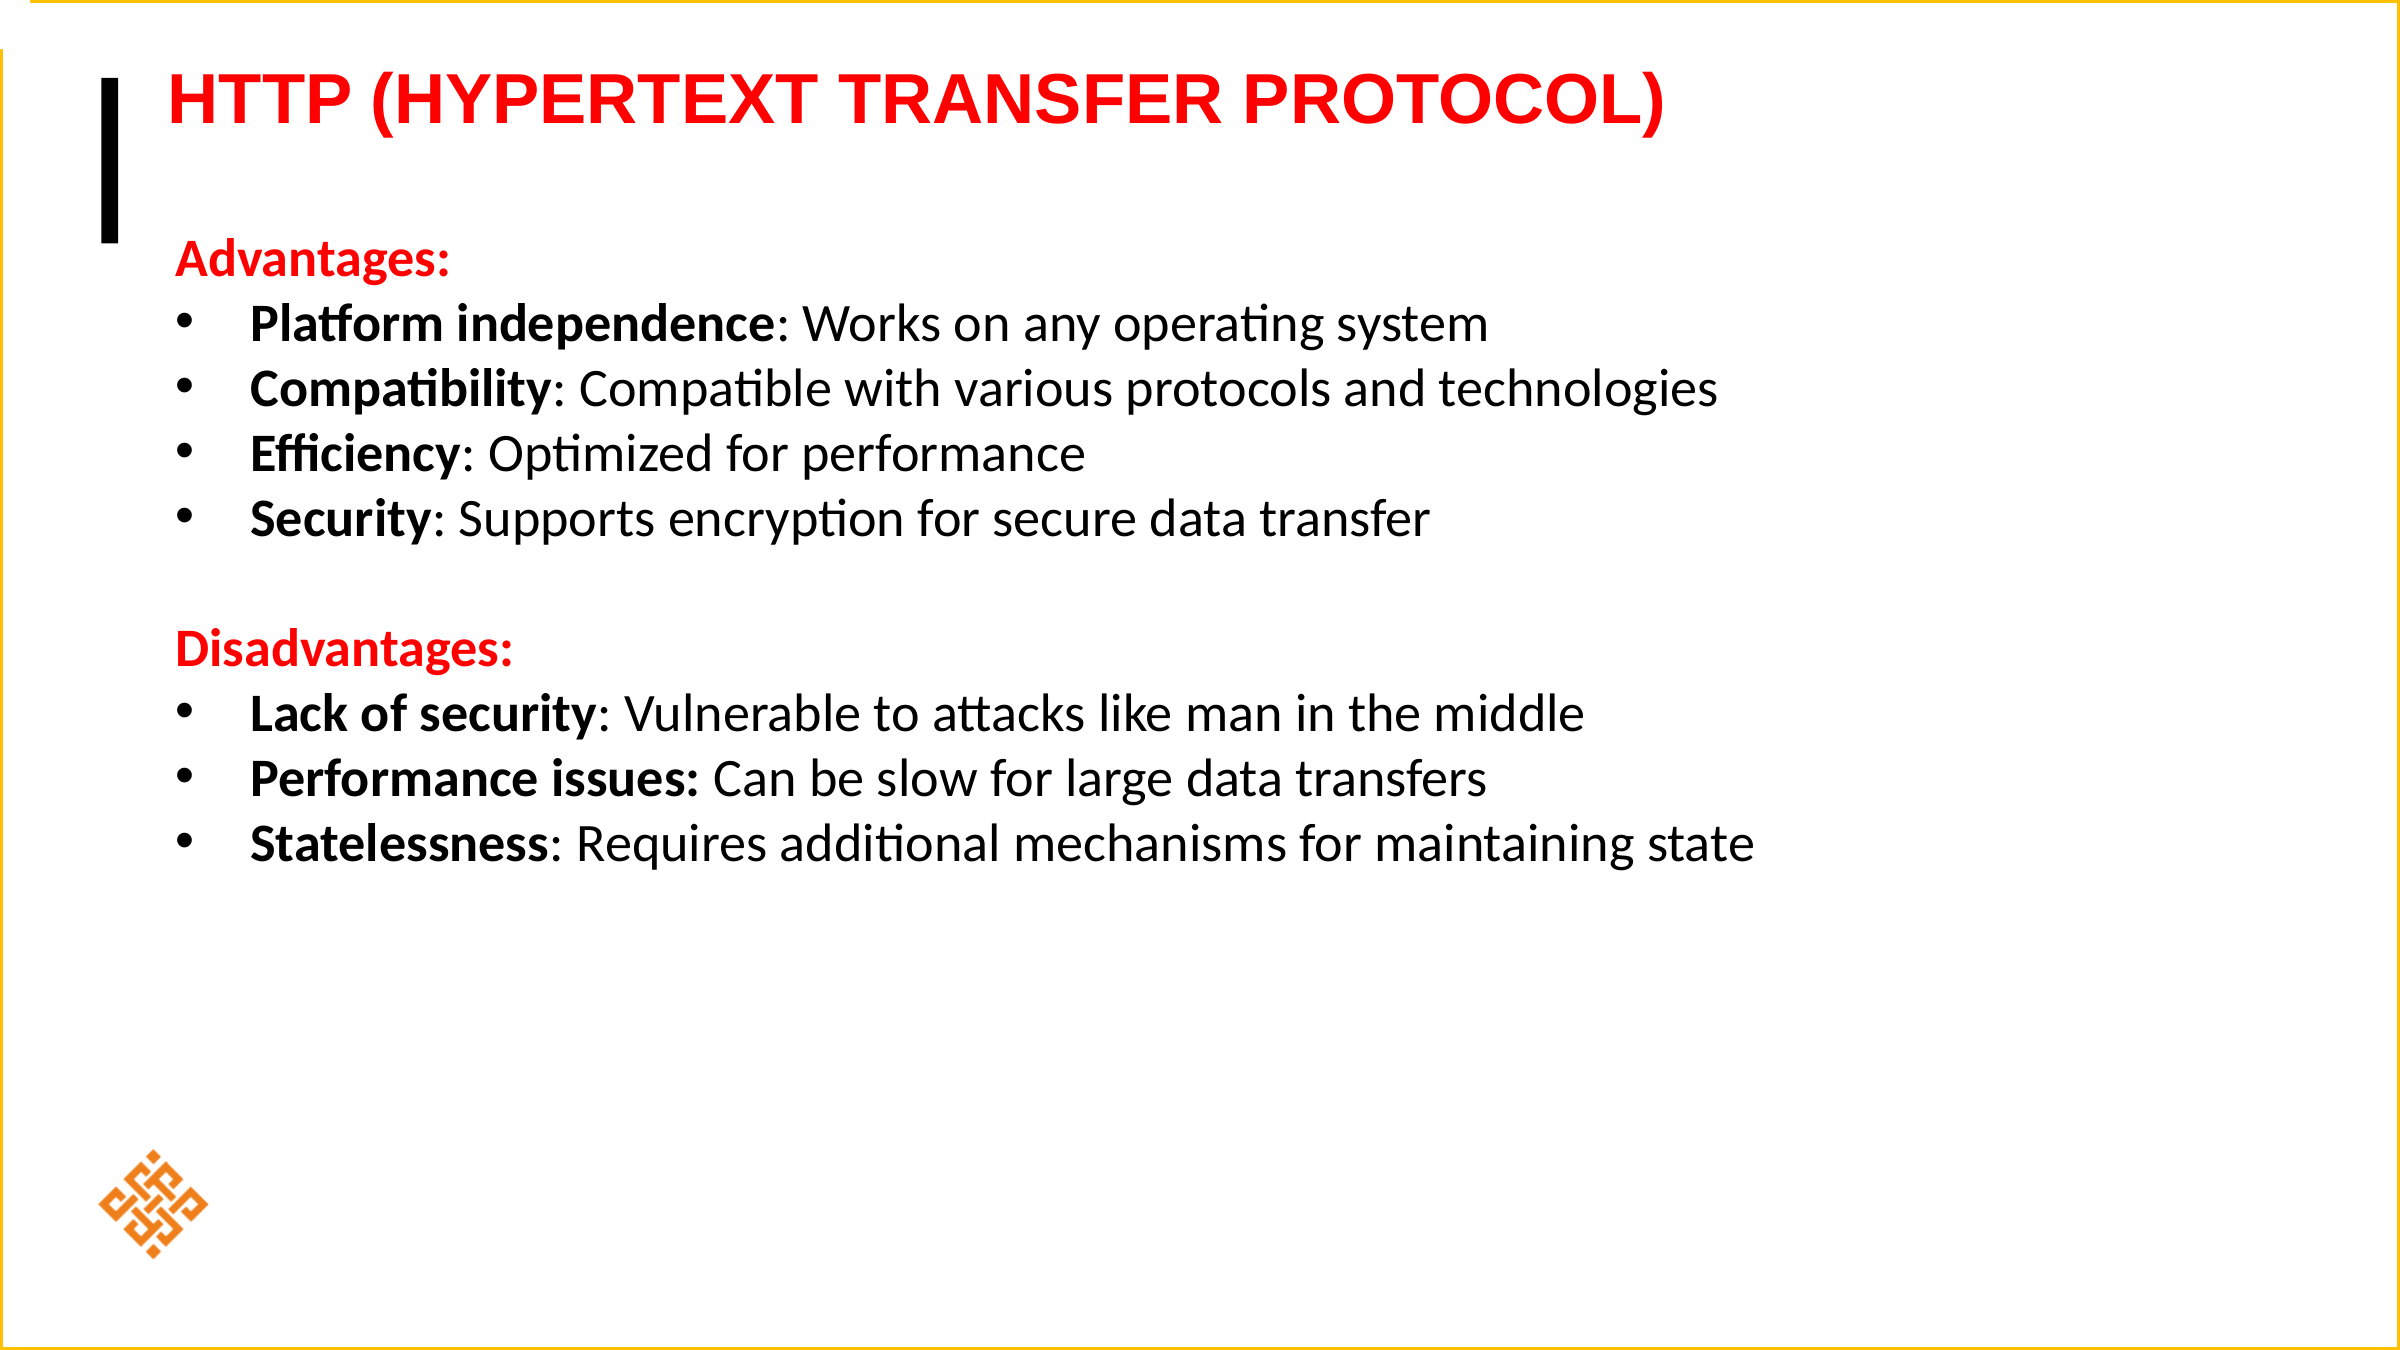

# HTTP (Hypertext Transfer Protocol)

Advantages:
Platform independence: Works on any operating system
Compatibility: Compatible with various protocols and technologies
Efficiency: Optimized for performance
Security: Supports encryption for secure data transfer

Disadvantages:
Lack of security: Vulnerable to attacks like man in the middle
Performance issues: Can be slow for large data transfers
Statelessness: Requires additional mechanisms for maintaining state